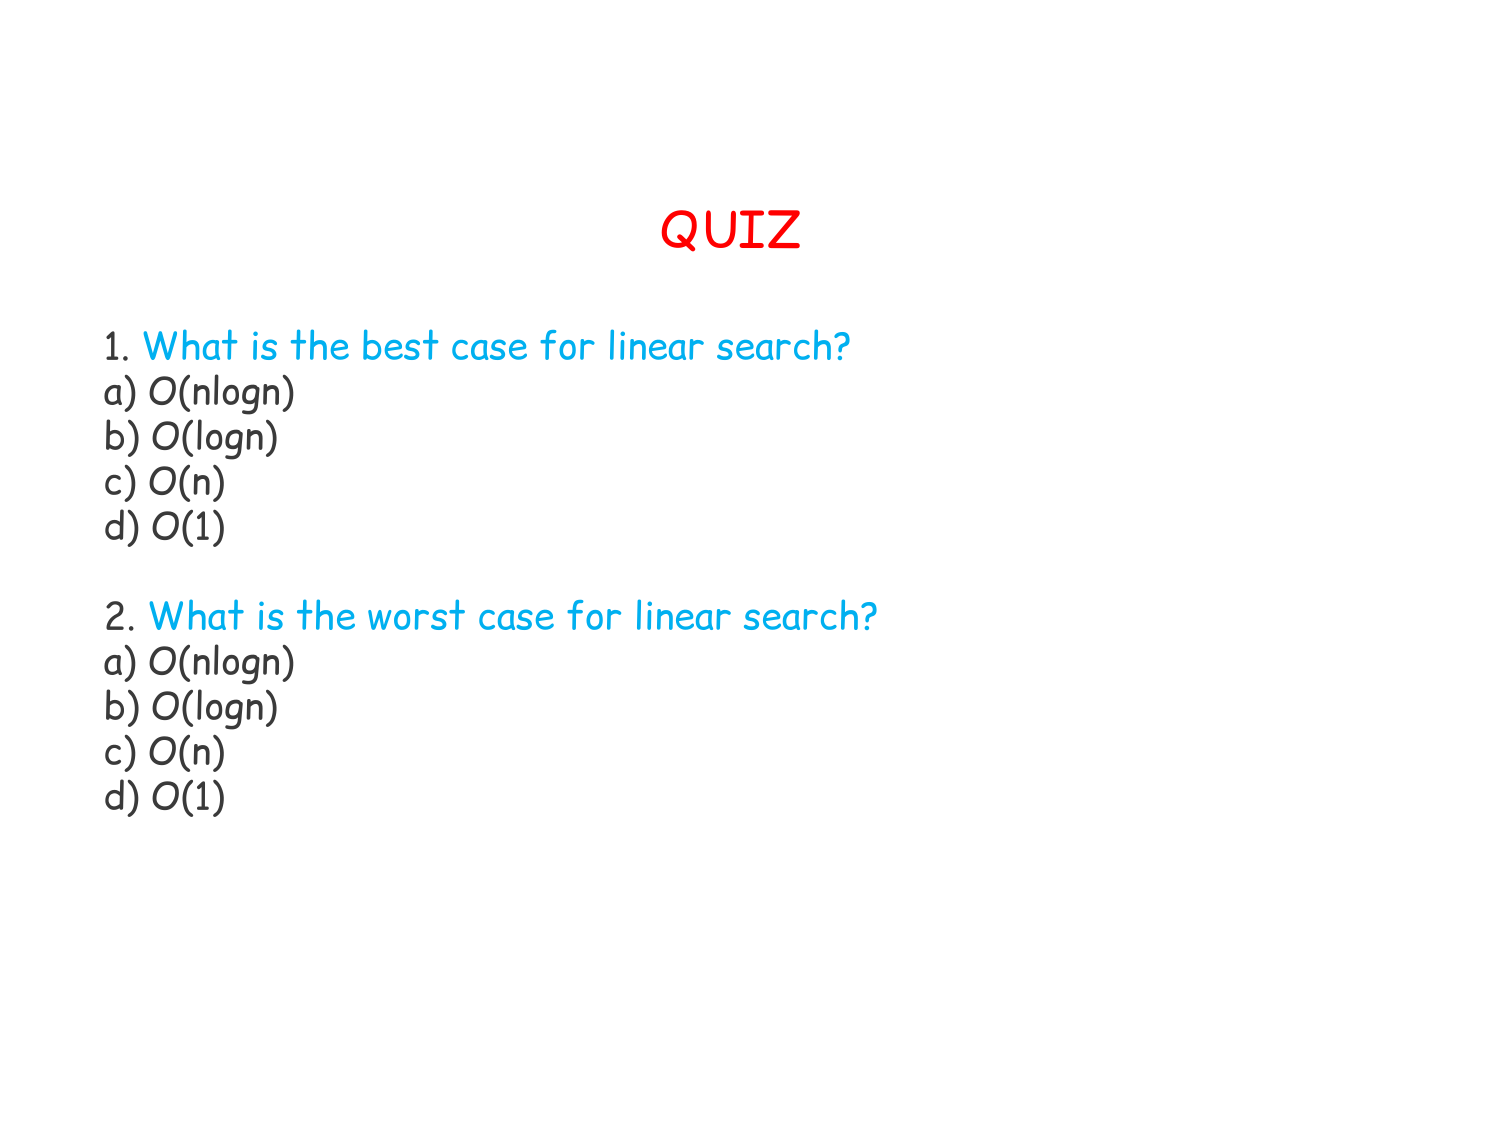

QUIZ
1. What is the best case for linear search?
a) O(nlogn)
b) O(logn)
c) O(n)
d) O(1)
2. What is the worst case for linear search?
a) O(nlogn)
b) O(logn)
c) O(n)
d) O(1)